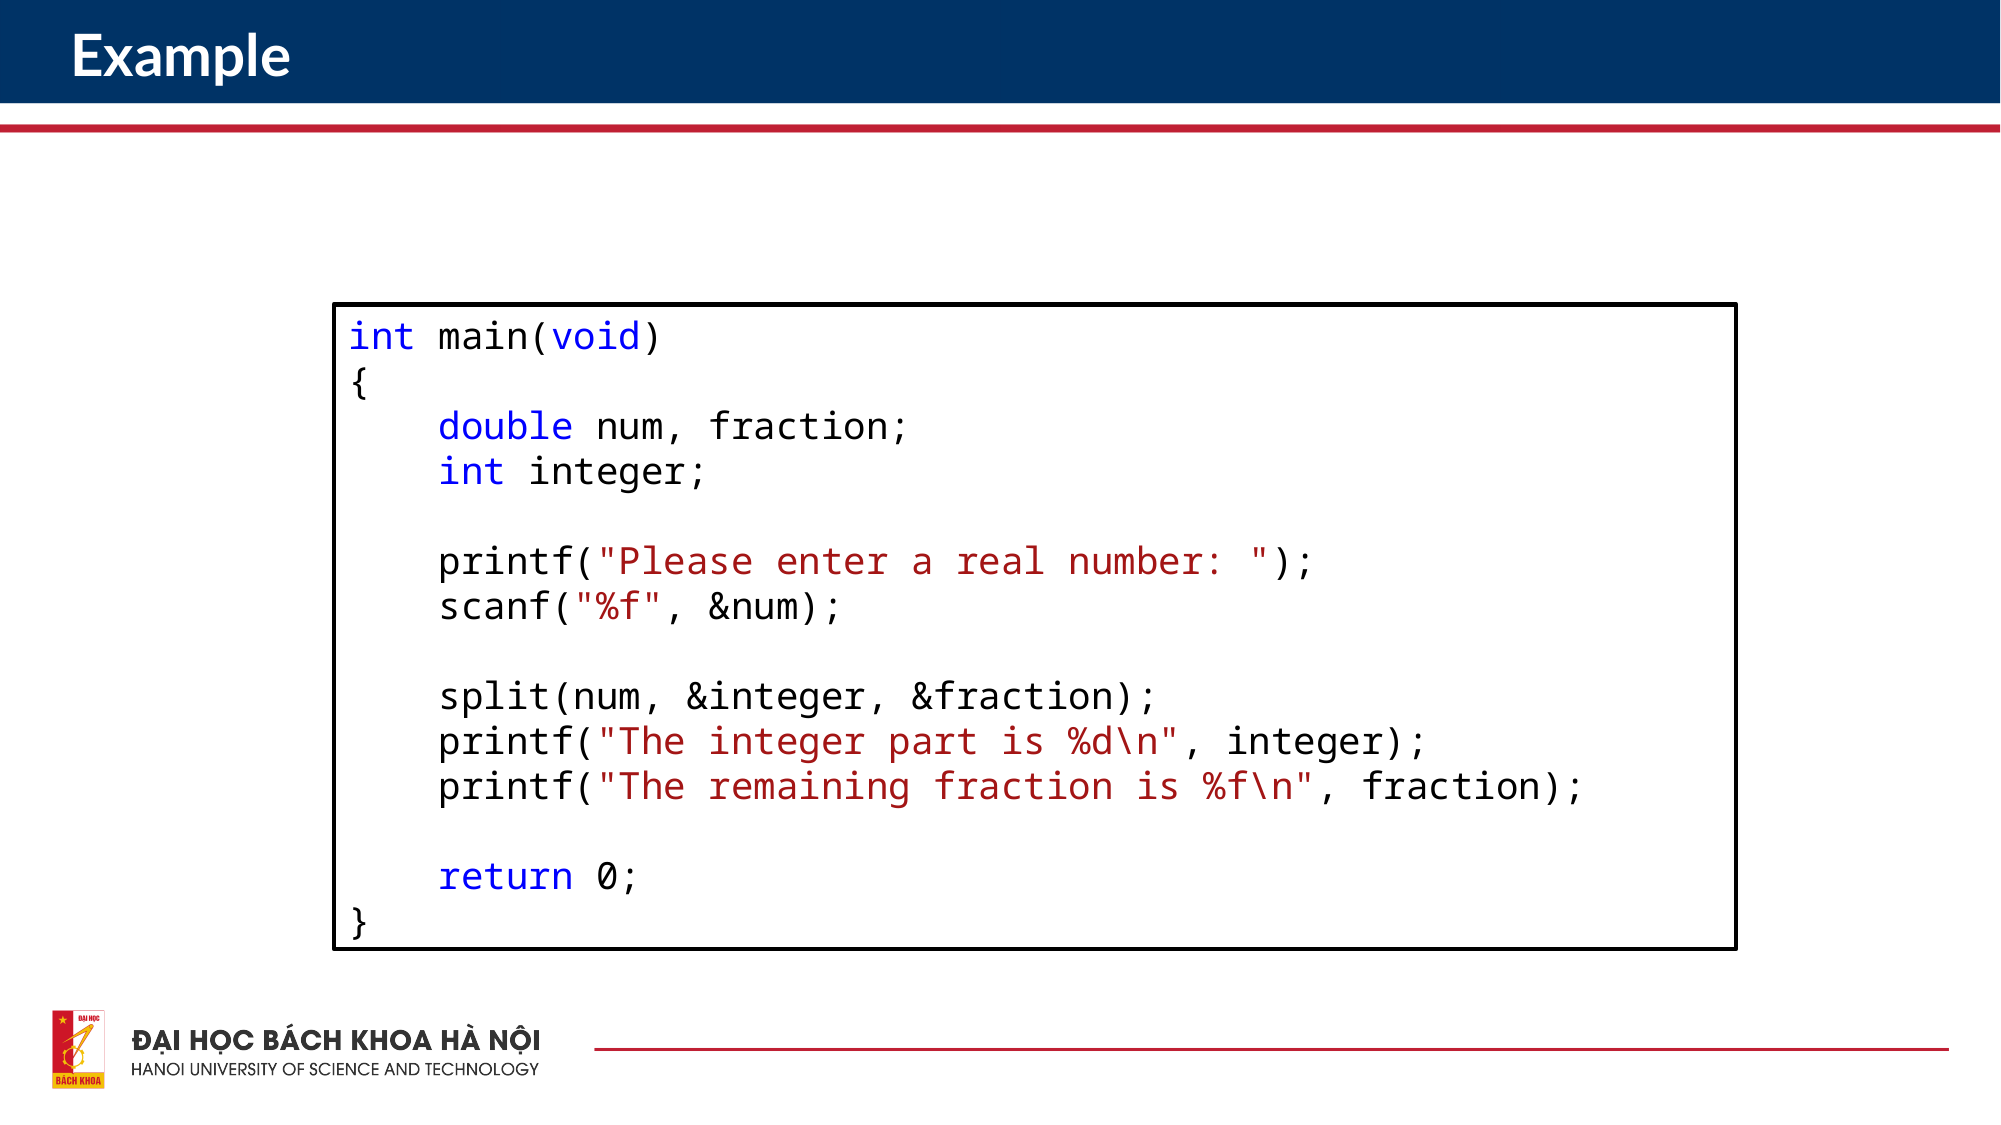

# Example

int main(void)
{
    double num, fraction;
    int integer;

    printf("Please enter a real number: ");
    scanf("%f", &num);

    split(num, &integer, &fraction);
    printf("The integer part is %d\n", integer);
    printf("The remaining fraction is %f\n", fraction);

    return 0;
}